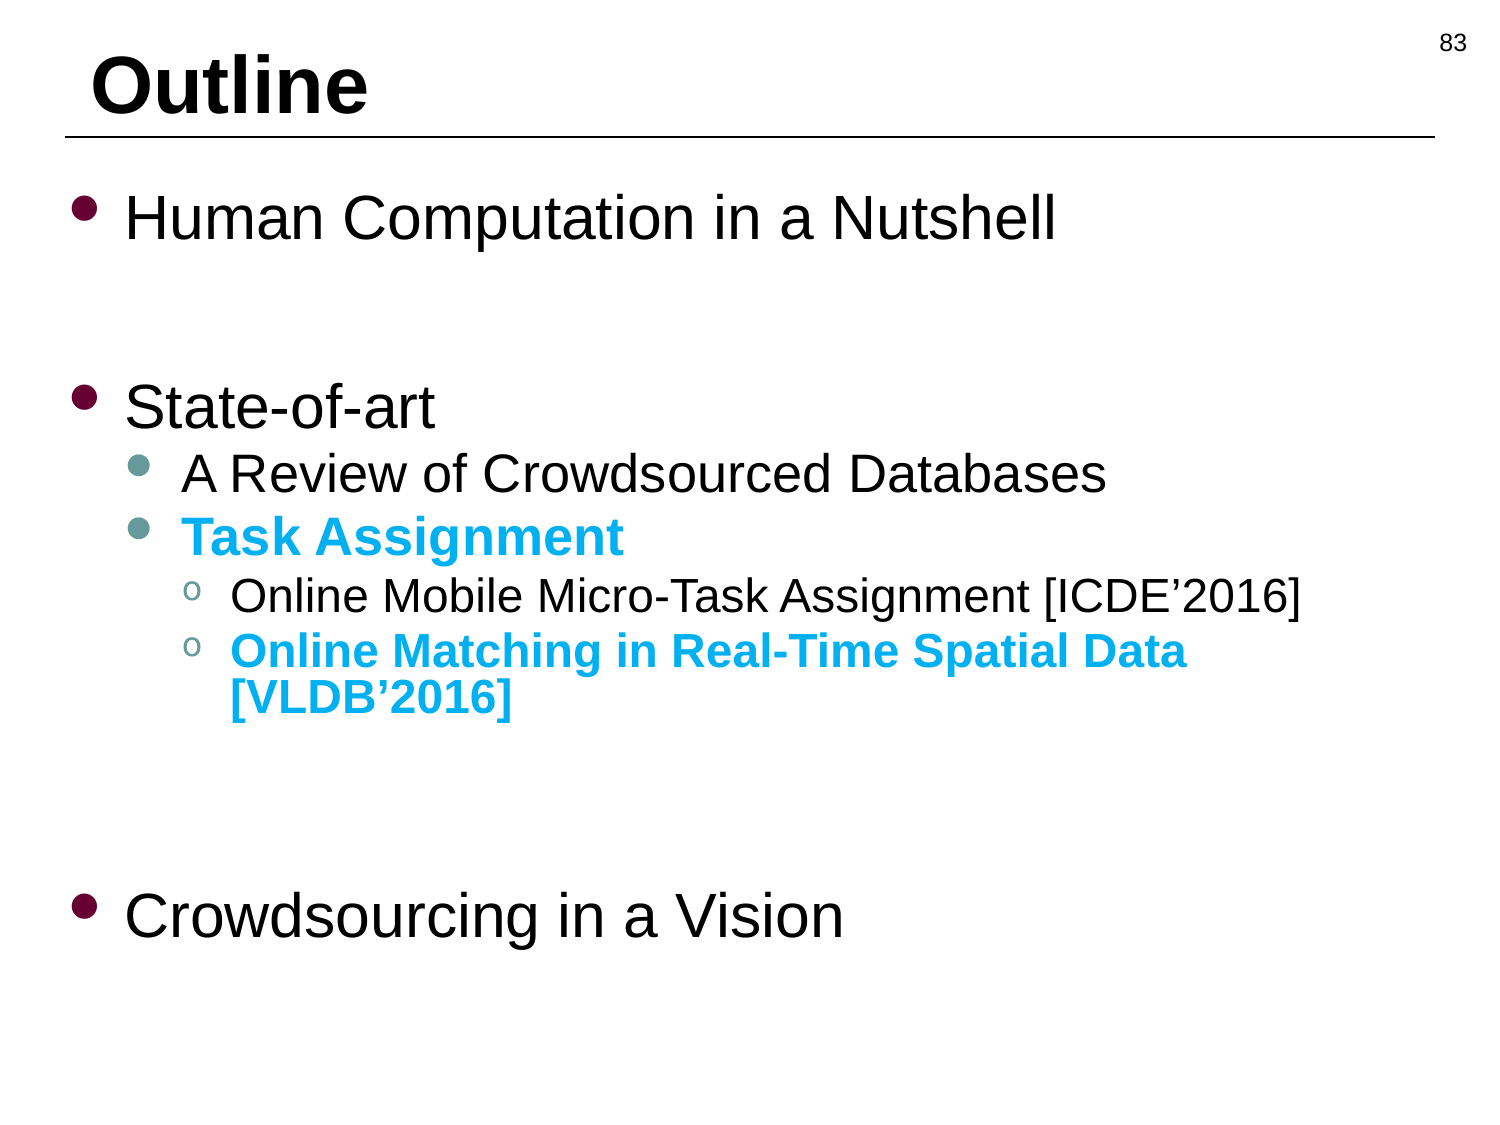

83
# Outline
Human Computation in a Nutshell

State-of-art
A Review of Crowdsourced Databases
Task Assignment
Online Mobile Micro-Task Assignment [ICDE’2016]
Online Matching in Real-Time Spatial Data [VLDB’2016]

Crowdsourcing in a Vision